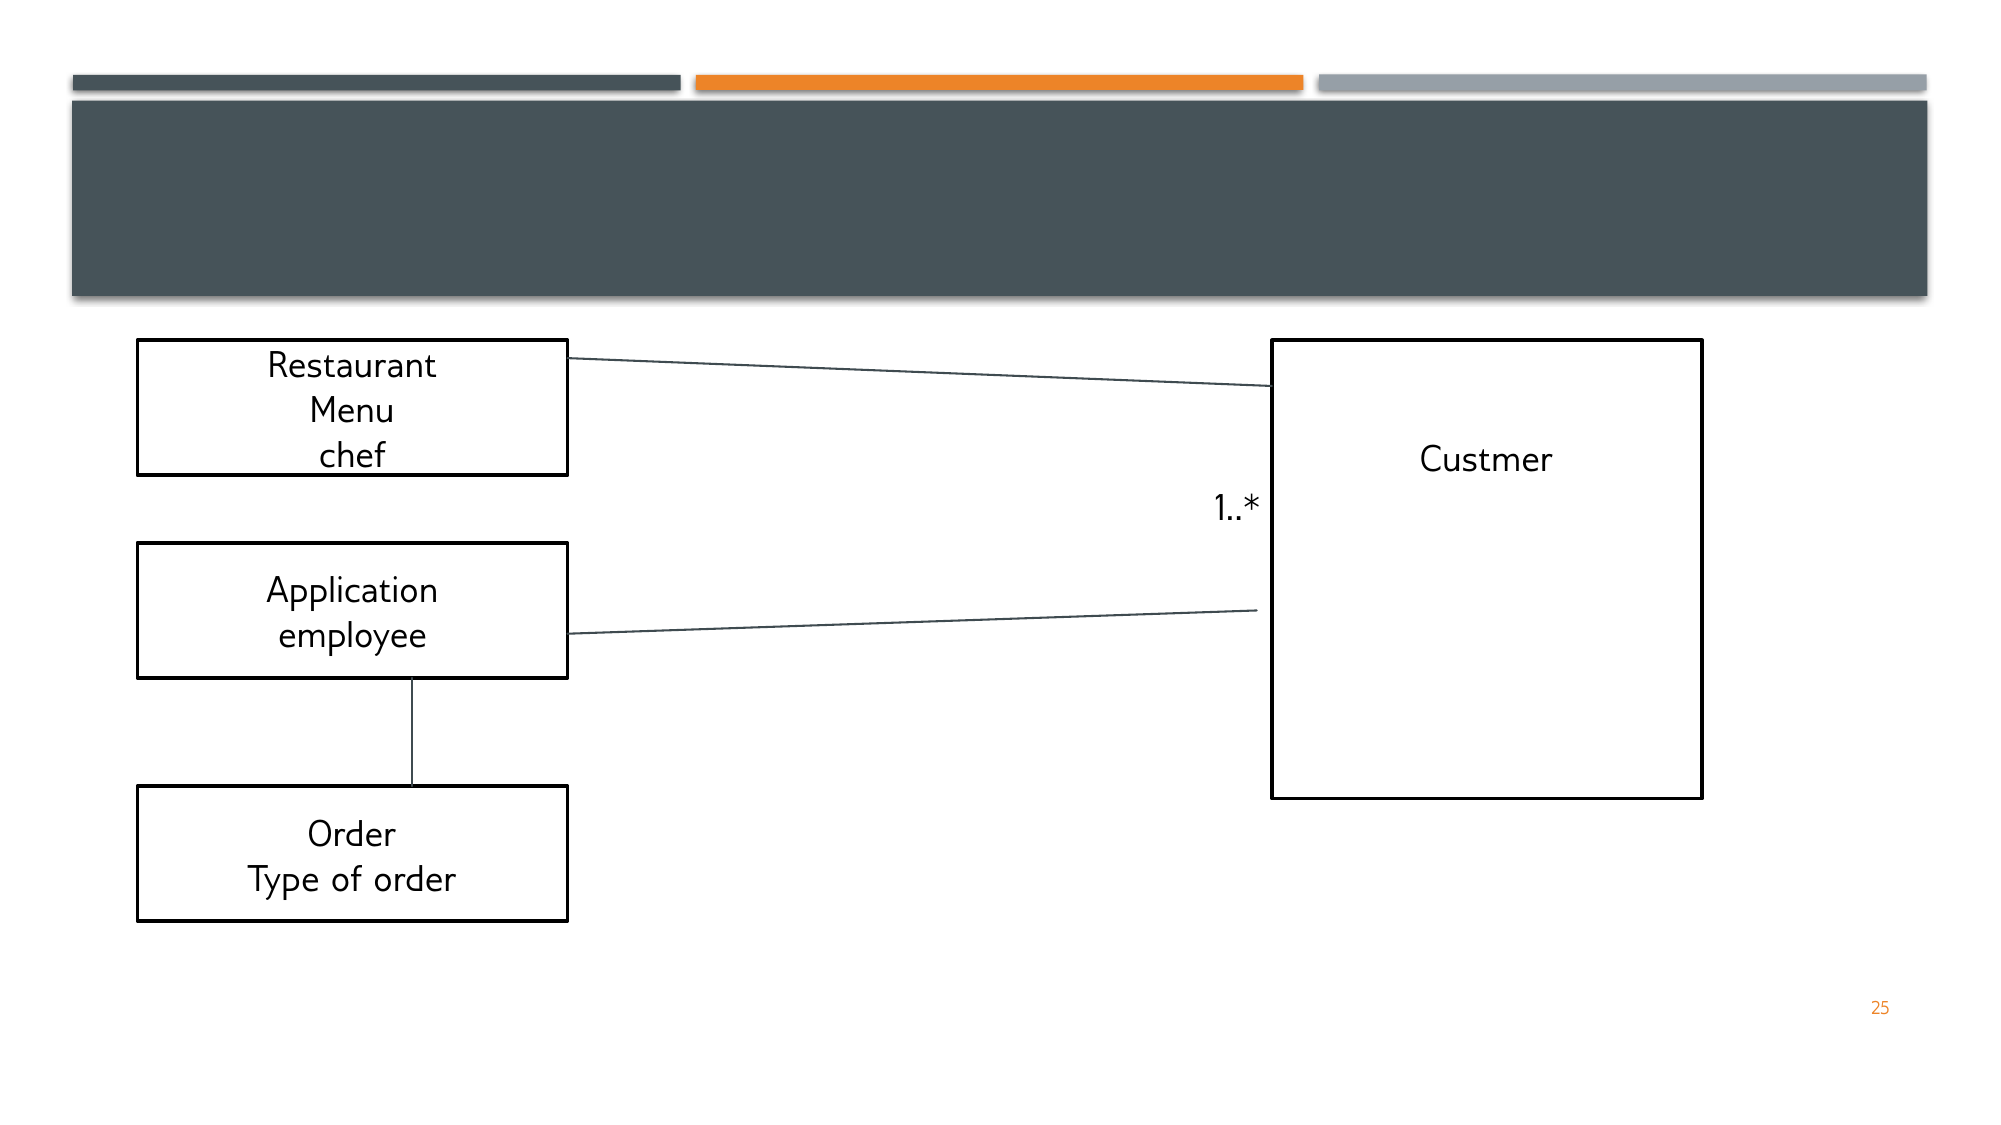

Custmer

Restaurant
Menu
chef
1..*
Application
employee
Order
Type of order
25